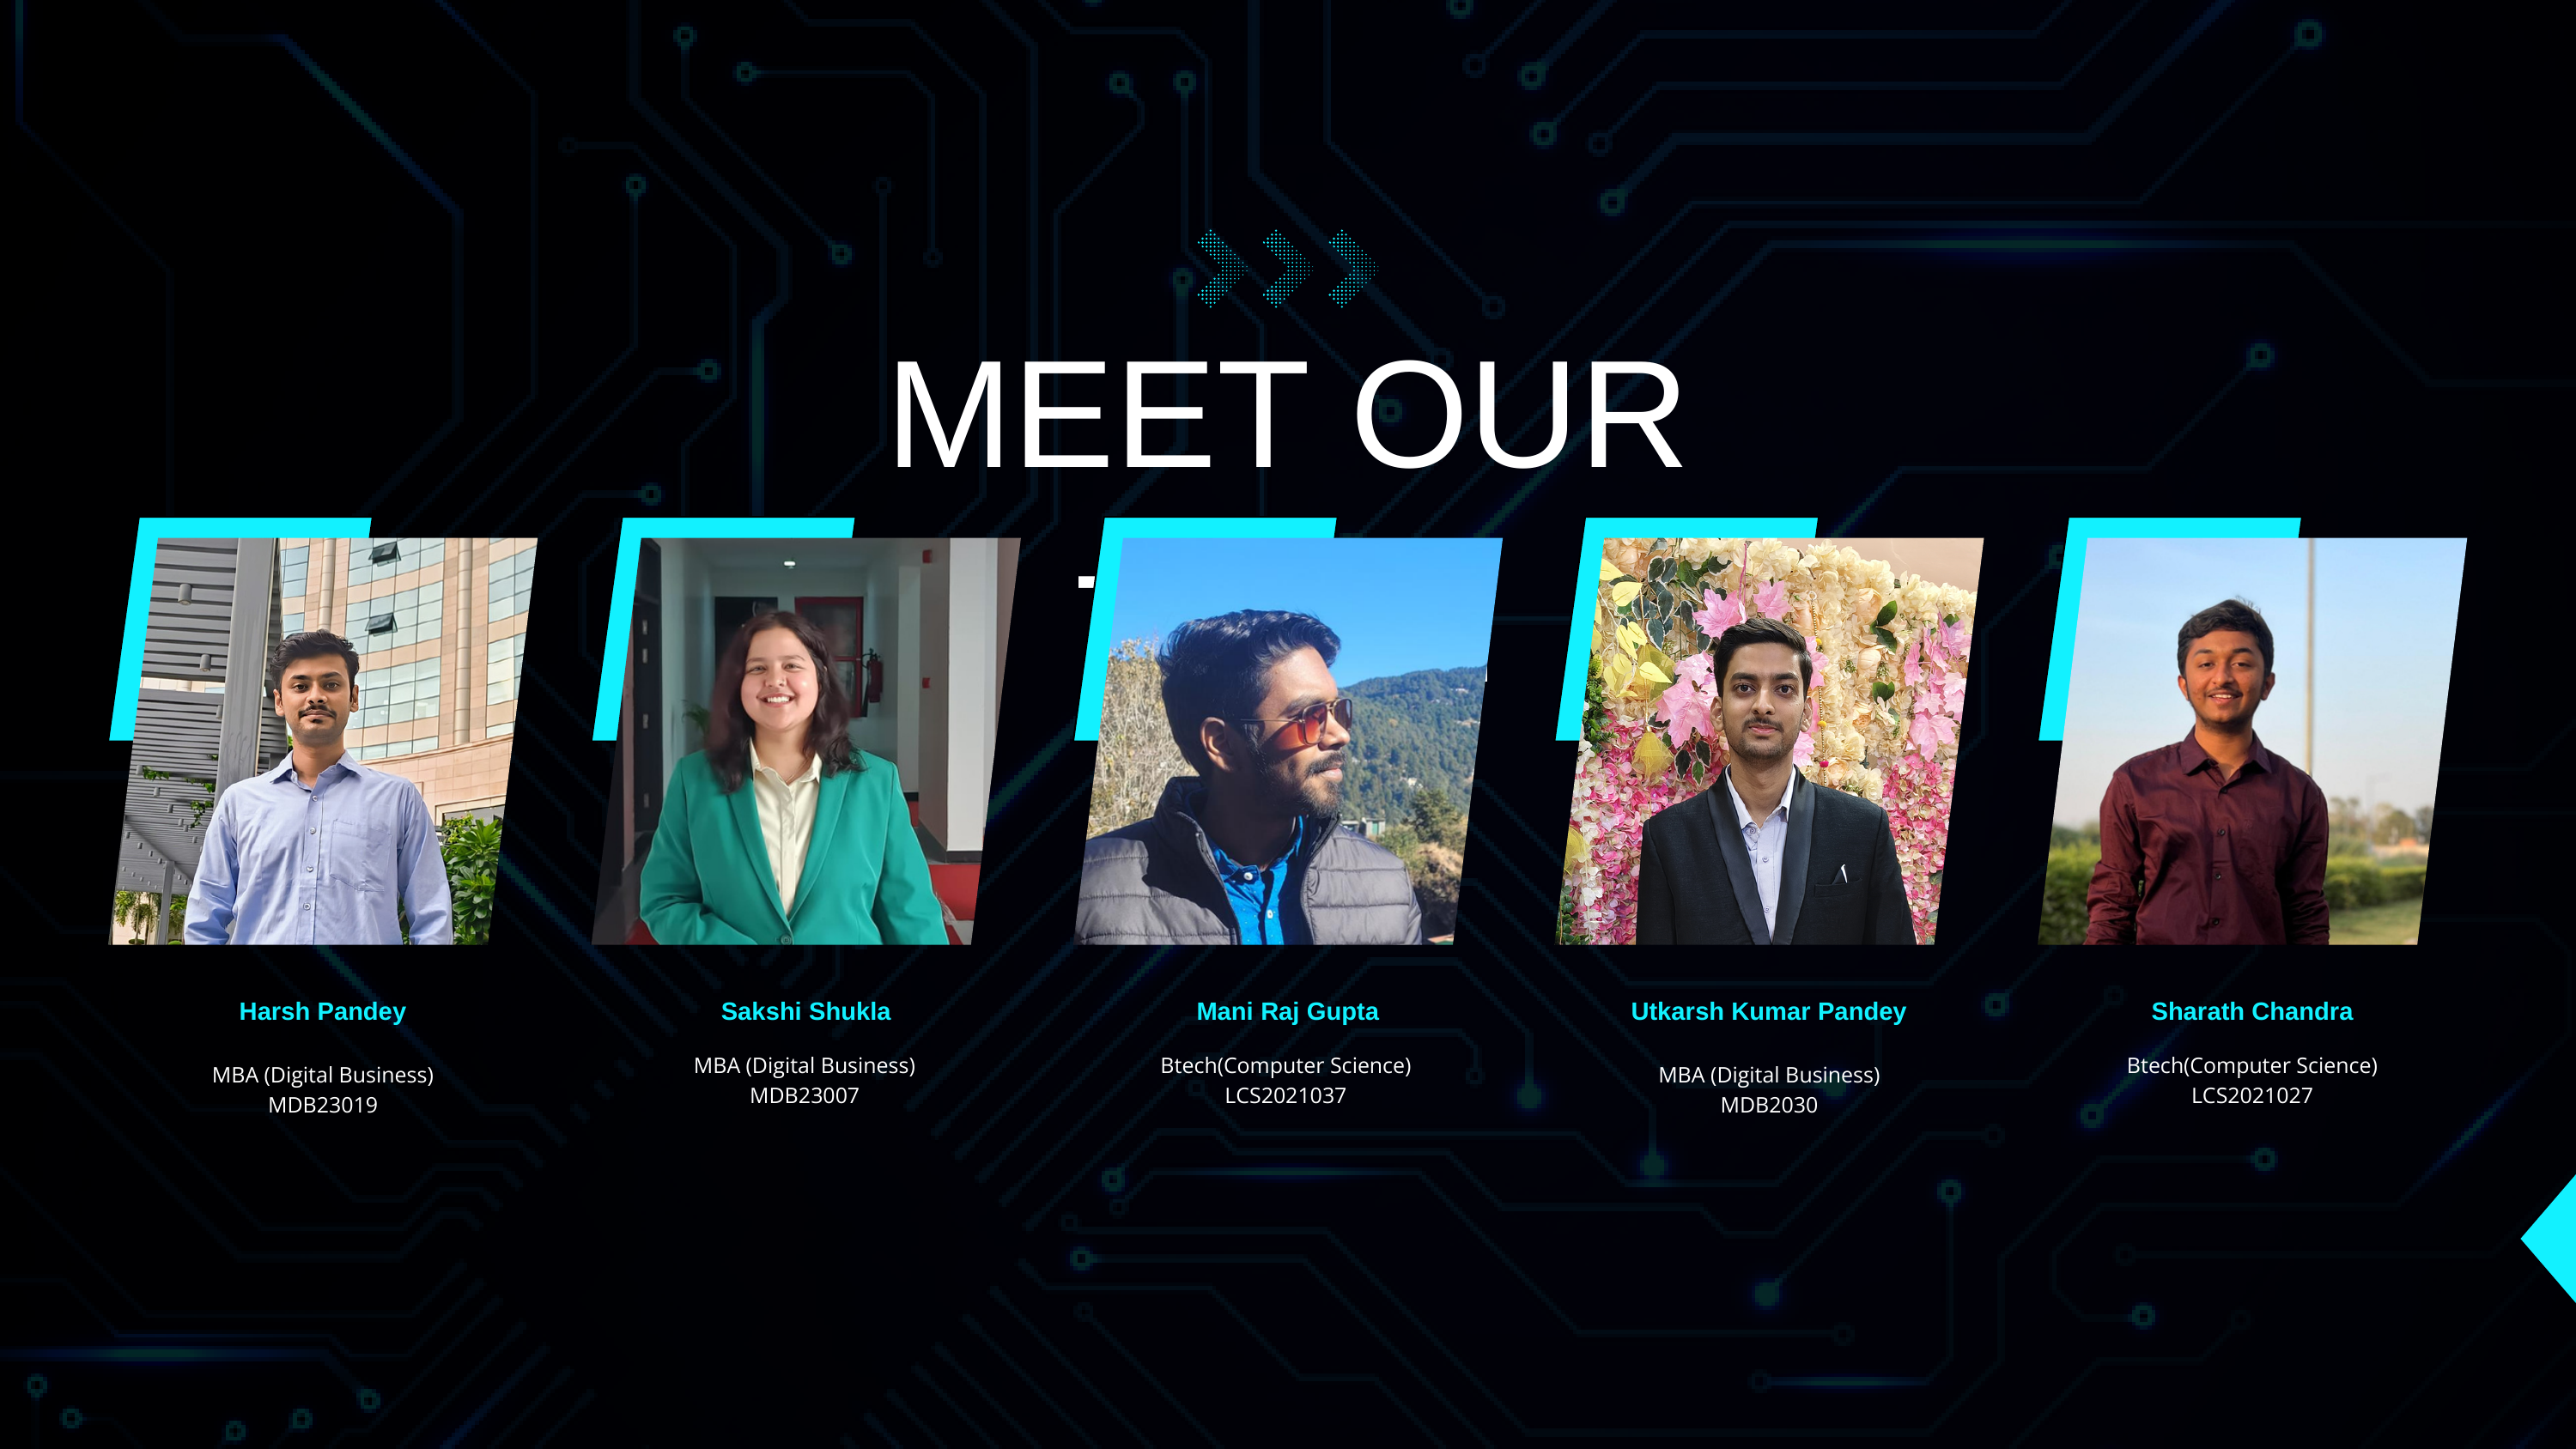

MEET OUR TEAM

Harsh Pandey
Sakshi Shukla
Mani Raj Gupta
Utkarsh Kumar Pandey
Sharath Chandra
MBA (Digital Business)
MDB23007
Btech(Computer Science)
LCS2021037
Btech(Computer Science)
LCS2021027
MBA (Digital Business)
MDB23019
MBA (Digital Business)
MDB2030